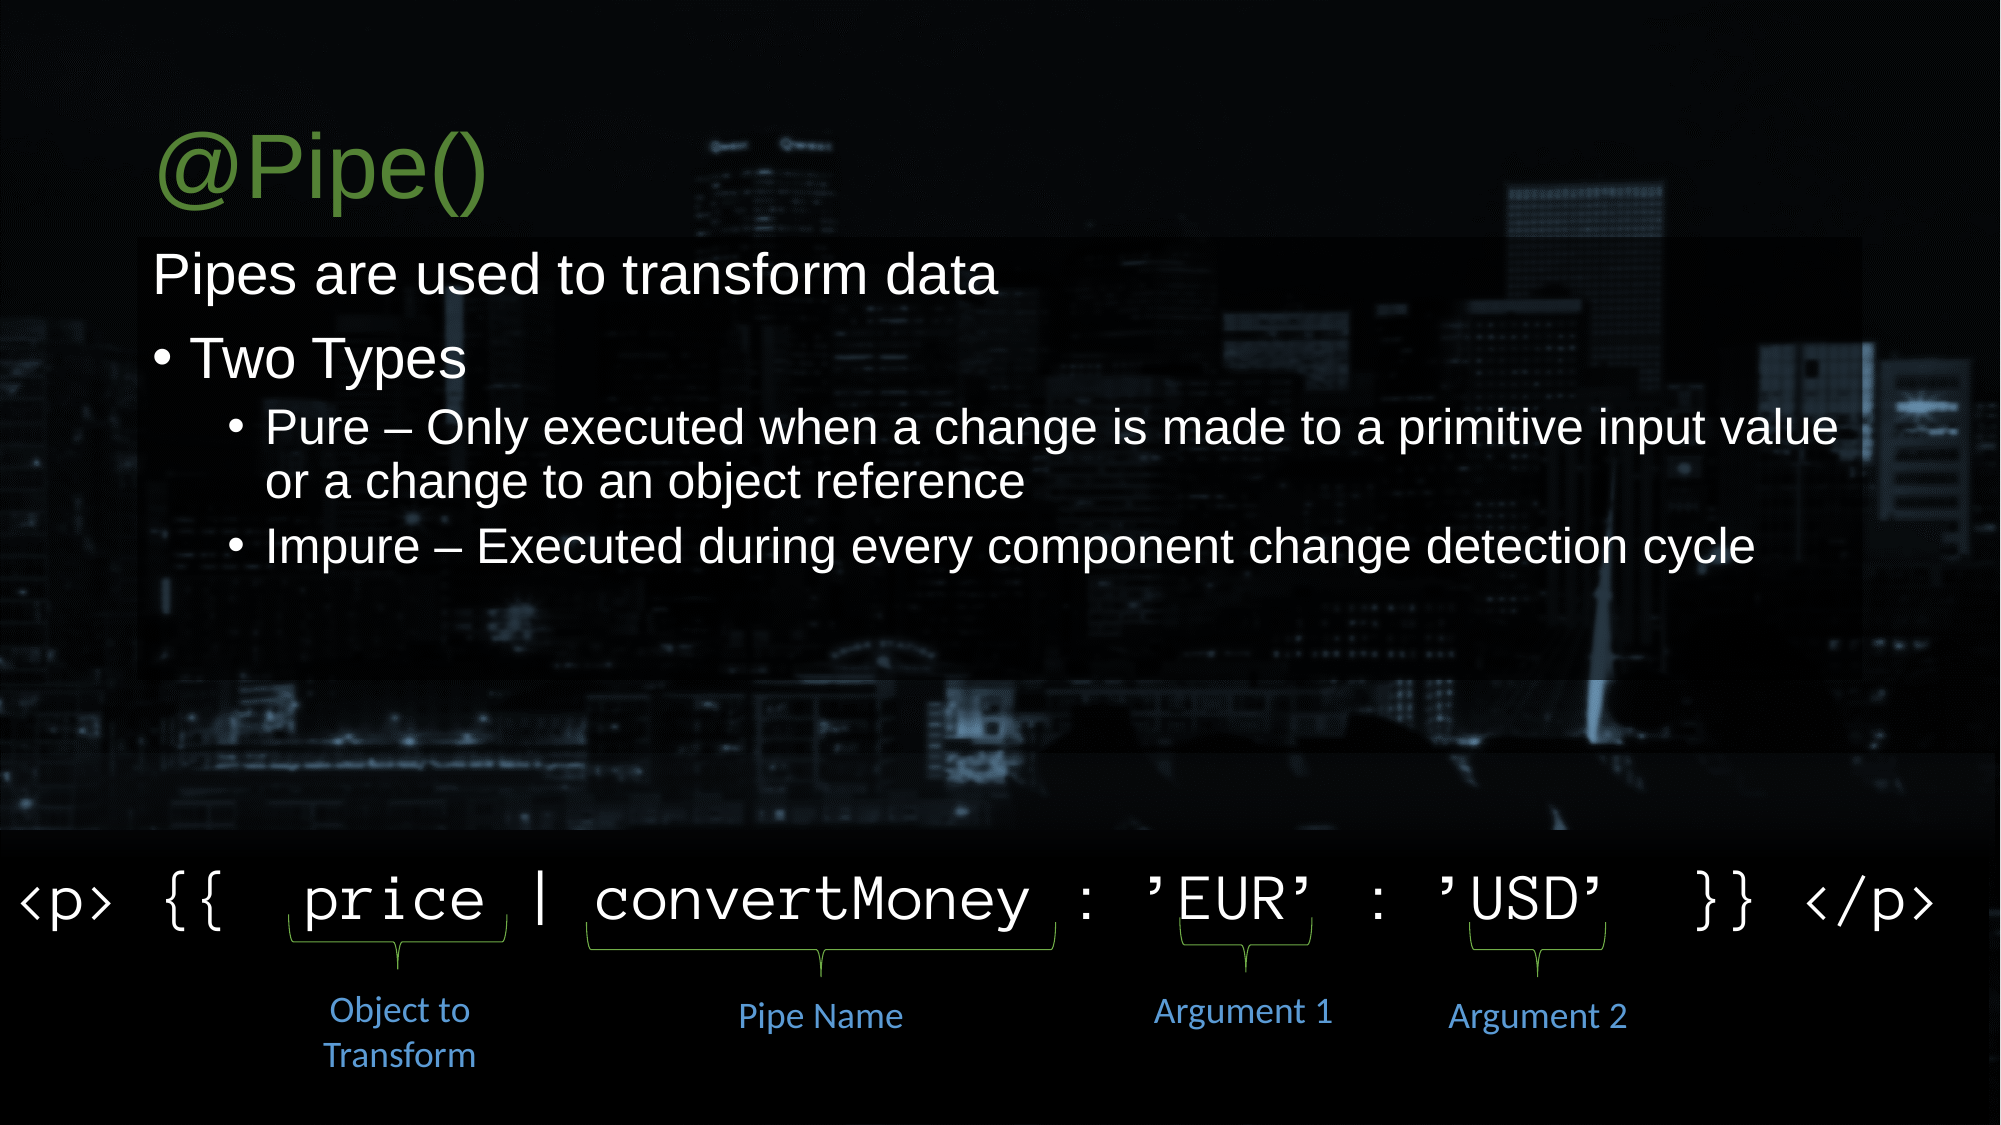

# @Pipe()
Pipes are used to transform data
Two Types
Pure – Only executed when a change is made to a primitive input value or a change to an object reference
Impure – Executed during every component change detection cycle

<p> {{  price | convertMoney : ’EUR’ : ’USD’  }} </p>

Object to
Transform
Argument 1
Argument 2
Pipe Name